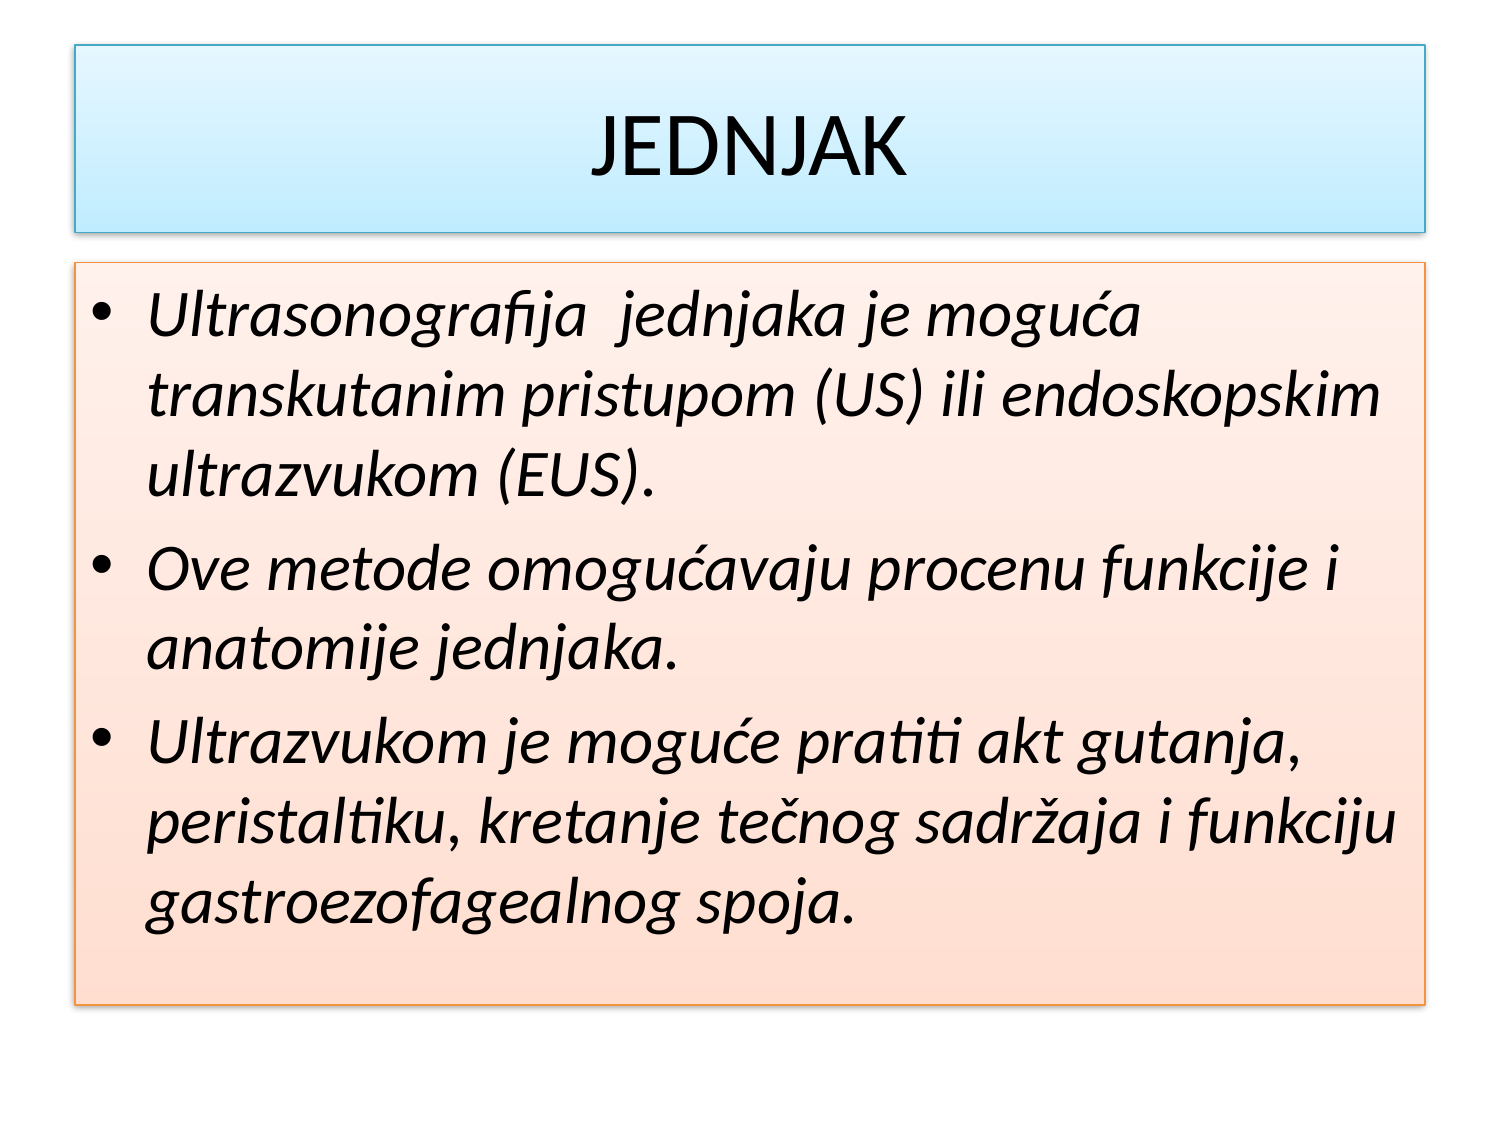

# JEDNJAK
Ultrasonografija  jednjaka je moguća transkutanim pristupom (US) ili endoskopskim ultrazvukom (EUS).
Ove metode omogućavaju procenu funkcije i anatomije jednjaka.
Ultrazvukom je moguće pratiti akt gutanja, peristaltiku, kretanje tečnog sadržaja i funkciju gastroezofagealnog spoja.